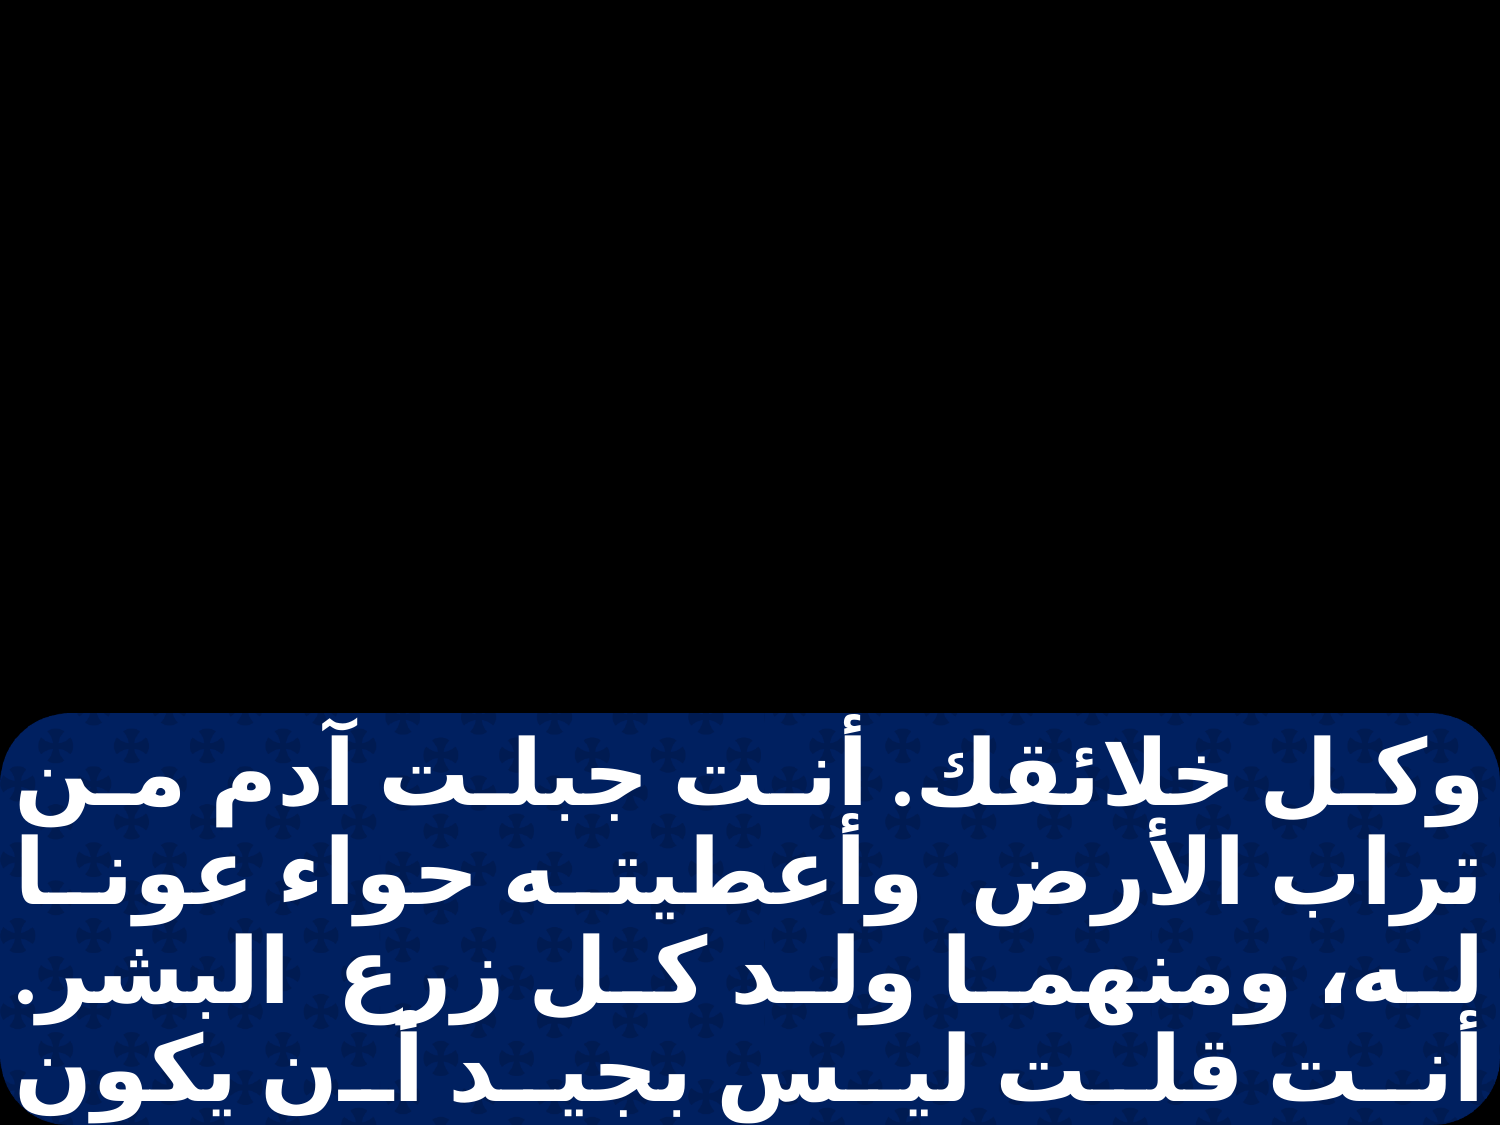

وكل خلائقك. أنت جبلت آدم من تراب الأرض  وأعطيته حواء عونا له، ومنهما ولد كل زرع  البشر. أنت قلت ليس بجيد أن يكون الإنسان وحده،  فلنصنعن له معينا على شبهه. والآن يا رب أنت